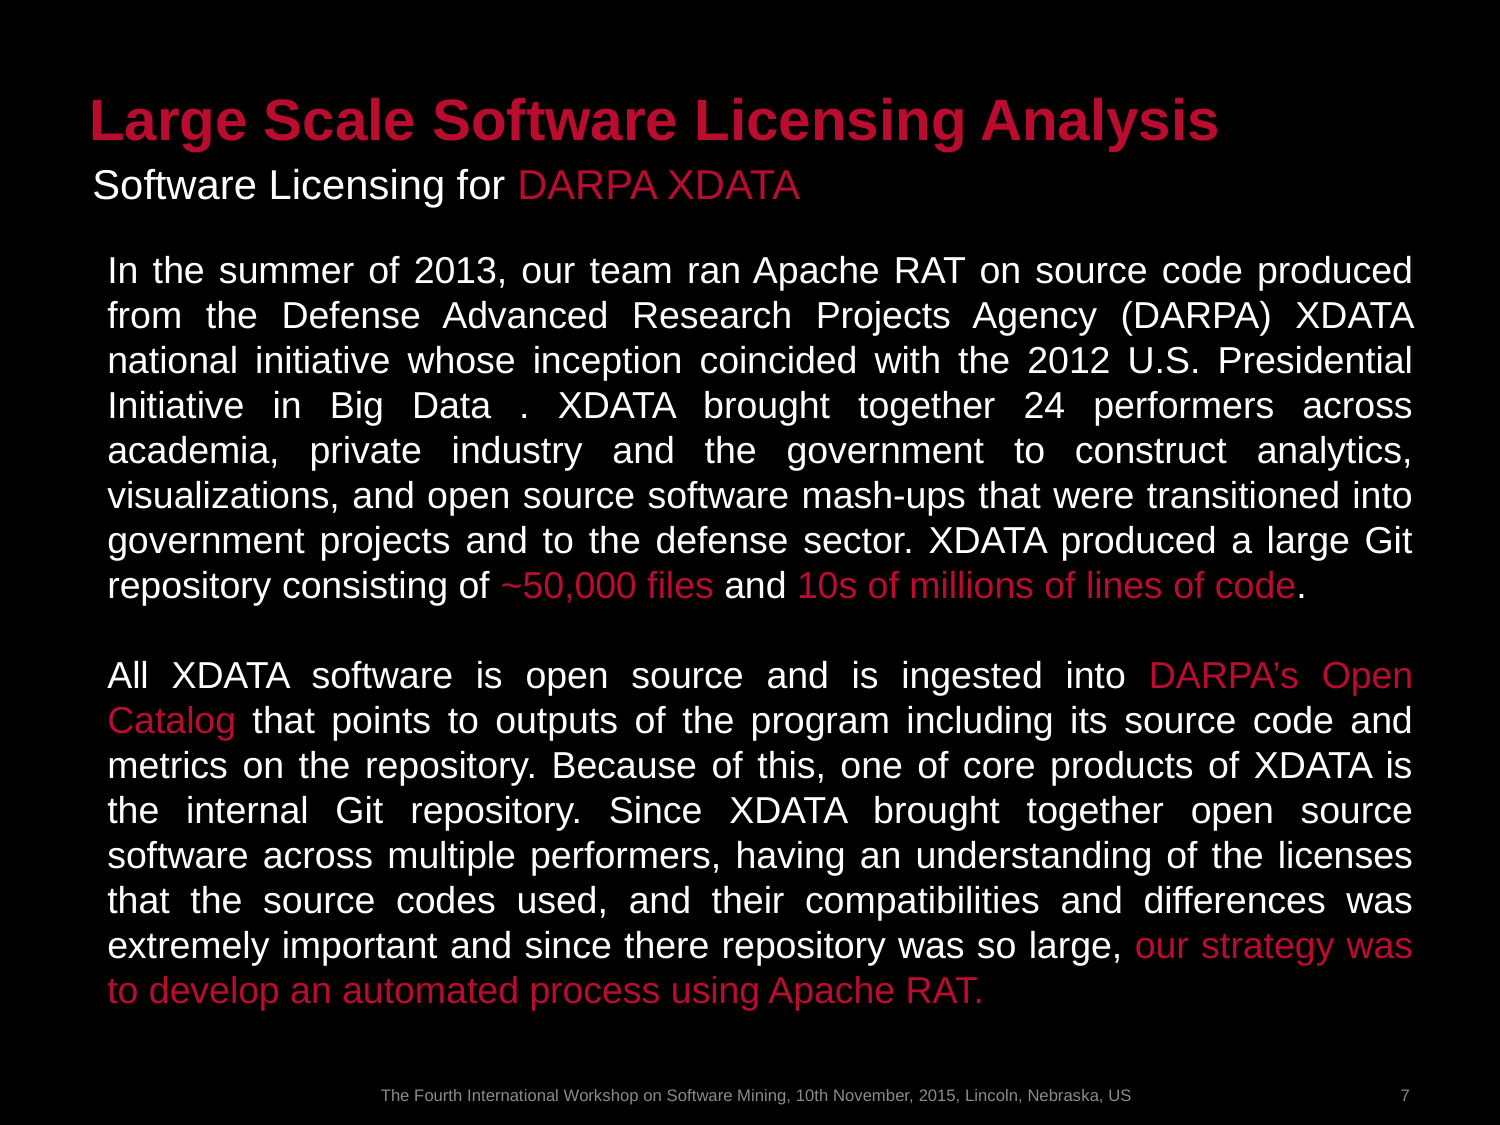

# Large Scale Software Licensing Analysis
Software Licensing for DARPA XDATA
In the summer of 2013, our team ran Apache RAT on source code produced from the Defense Advanced Research Projects Agency (DARPA) XDATA national initiative whose inception coincided with the 2012 U.S. Presidential Initiative in Big Data . XDATA brought together 24 performers across academia, private industry and the government to construct analytics, visualizations, and open source software mash-ups that were transitioned into government projects and to the defense sector. XDATA produced a large Git repository consisting of ~50,000 files and 10s of millions of lines of code.

All XDATA software is open source and is ingested into DARPA’s Open Catalog that points to outputs of the program including its source code and metrics on the repository. Because of this, one of core products of XDATA is the internal Git repository. Since XDATA brought together open source software across multiple performers, having an understanding of the licenses that the source codes used, and their compatibilities and differences was extremely important and since there repository was so large, our strategy was to develop an automated process using Apache RAT.
The Fourth International Workshop on Software Mining, 10th November, 2015, Lincoln, Nebraska, US
7